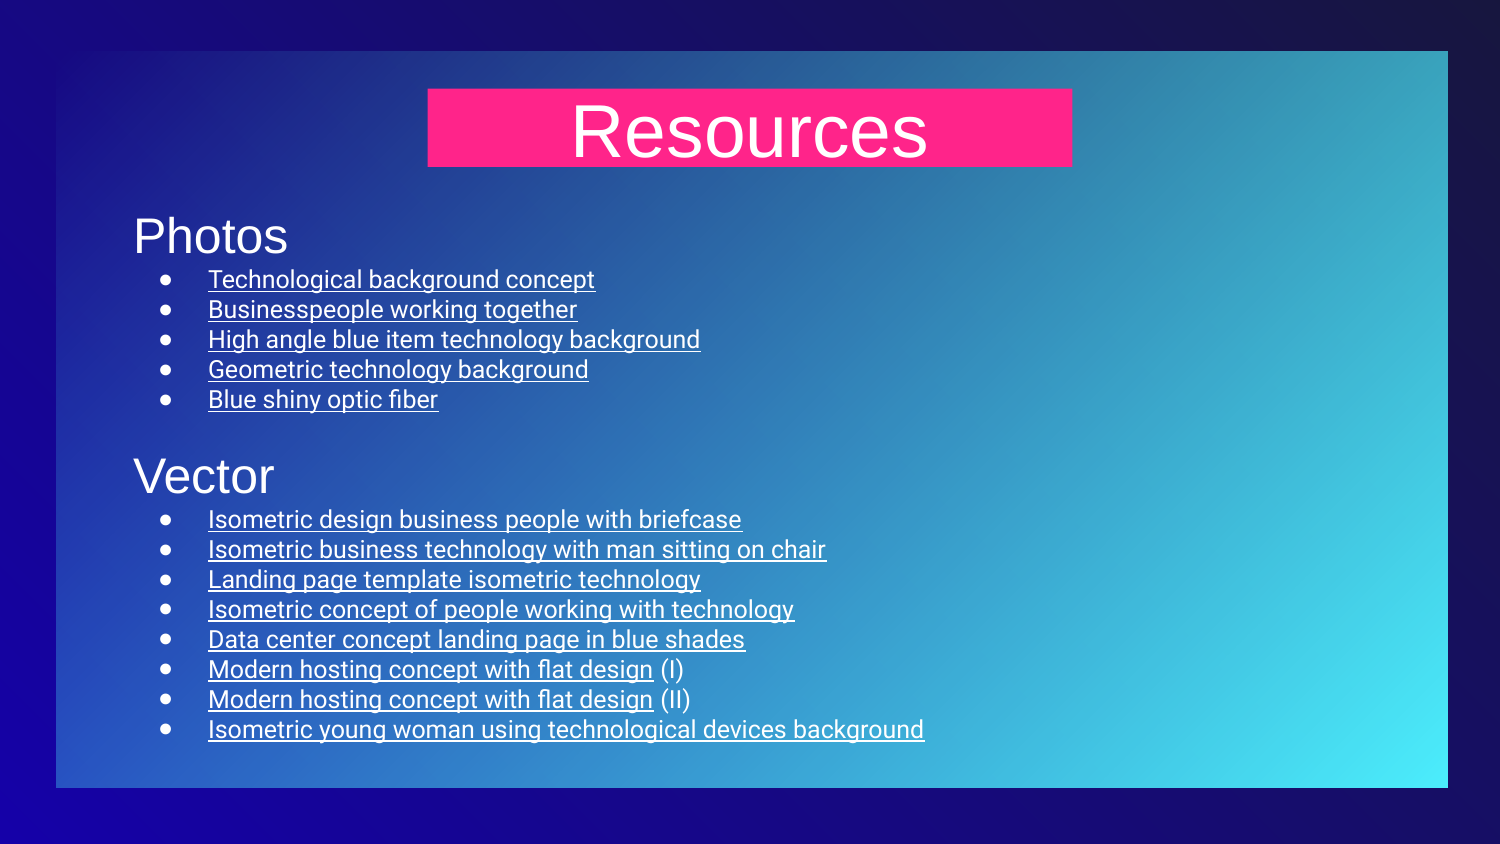

# Resources
Photos
Technological background concept
Businesspeople working together
High angle blue item technology background
Geometric technology background
Blue shiny optic fiber

Vector
Isometric design business people with briefcase
Isometric business technology with man sitting on chair
Landing page template isometric technology
Isometric concept of people working with technology
Data center concept landing page in blue shades
Modern hosting concept with flat design (I)
Modern hosting concept with flat design (II)
Isometric young woman using technological devices background